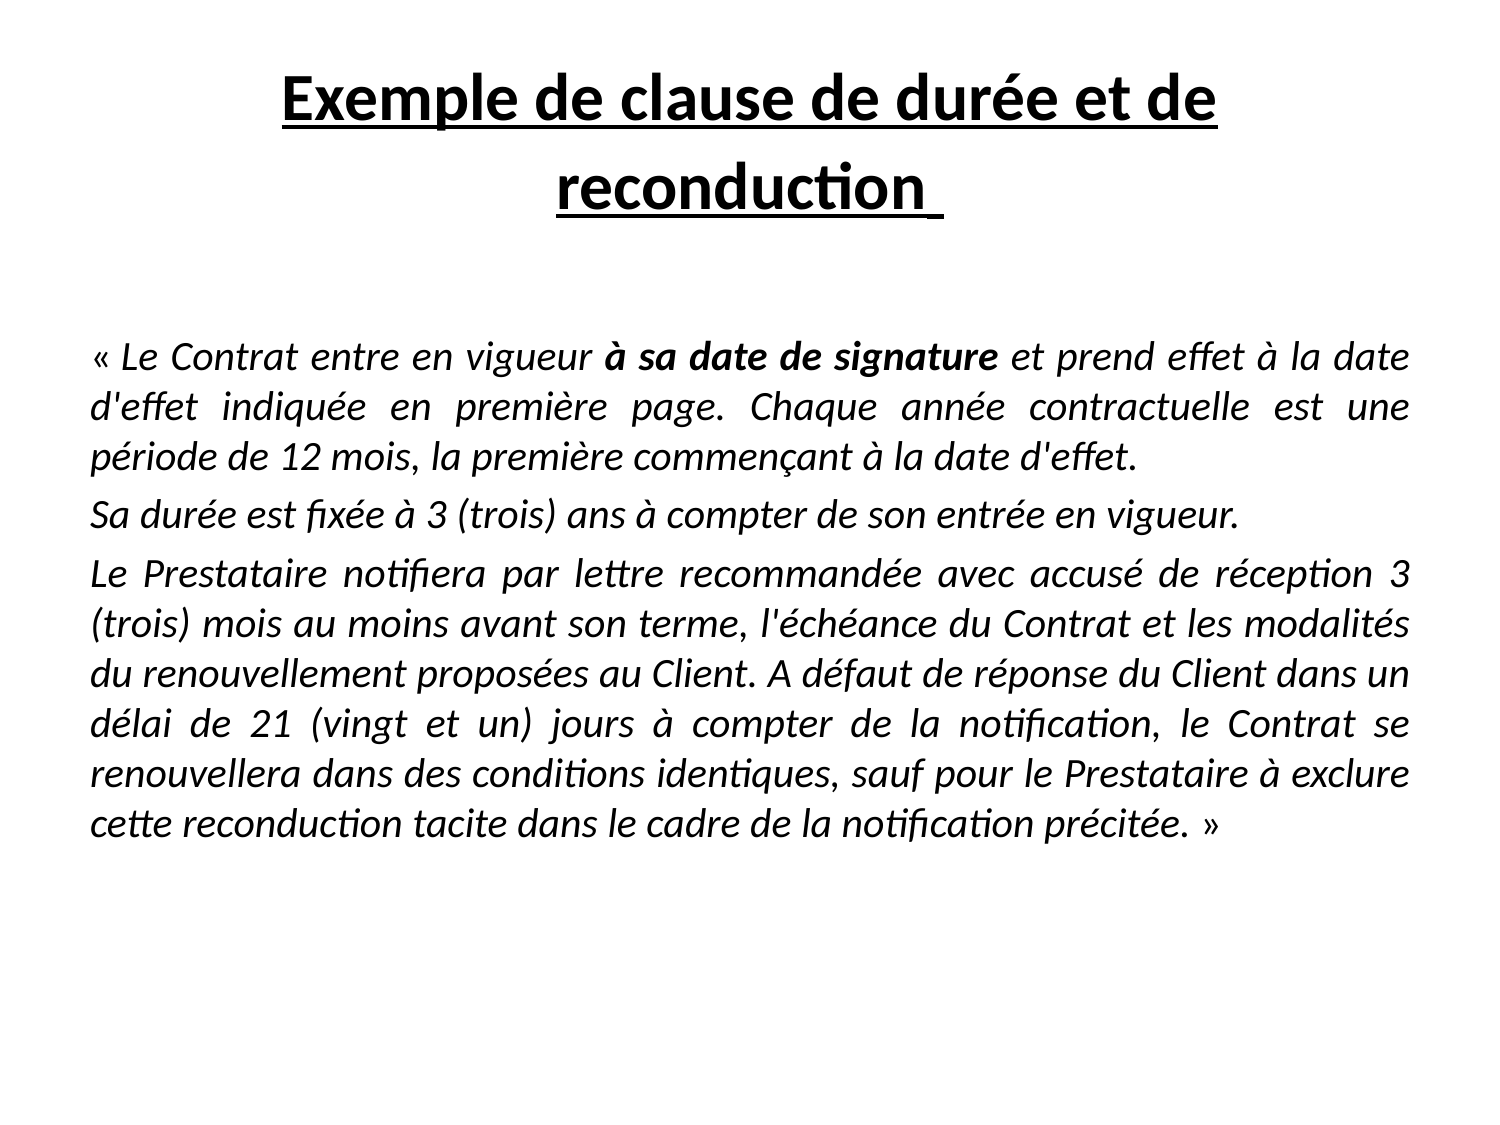

# Exemple de clause de durée et de reconduction

« Le Contrat entre en vigueur à sa date de signature et prend effet à la date d'effet indiquée en première page. Chaque année contractuelle est une période de 12 mois, la première commençant à la date d'effet.
Sa durée est fixée à 3 (trois) ans à compter de son entrée en vigueur.
Le Prestataire notifiera par lettre recommandée avec accusé de réception 3 (trois) mois au moins avant son terme, l'échéance du Contrat et les modalités du renouvellement proposées au Client. A défaut de réponse du Client dans un délai de 21 (vingt et un) jours à compter de la notification, le Contrat se renouvellera dans des conditions identiques, sauf pour le Prestataire à exclure cette reconduction tacite dans le cadre de la notification précitée. »